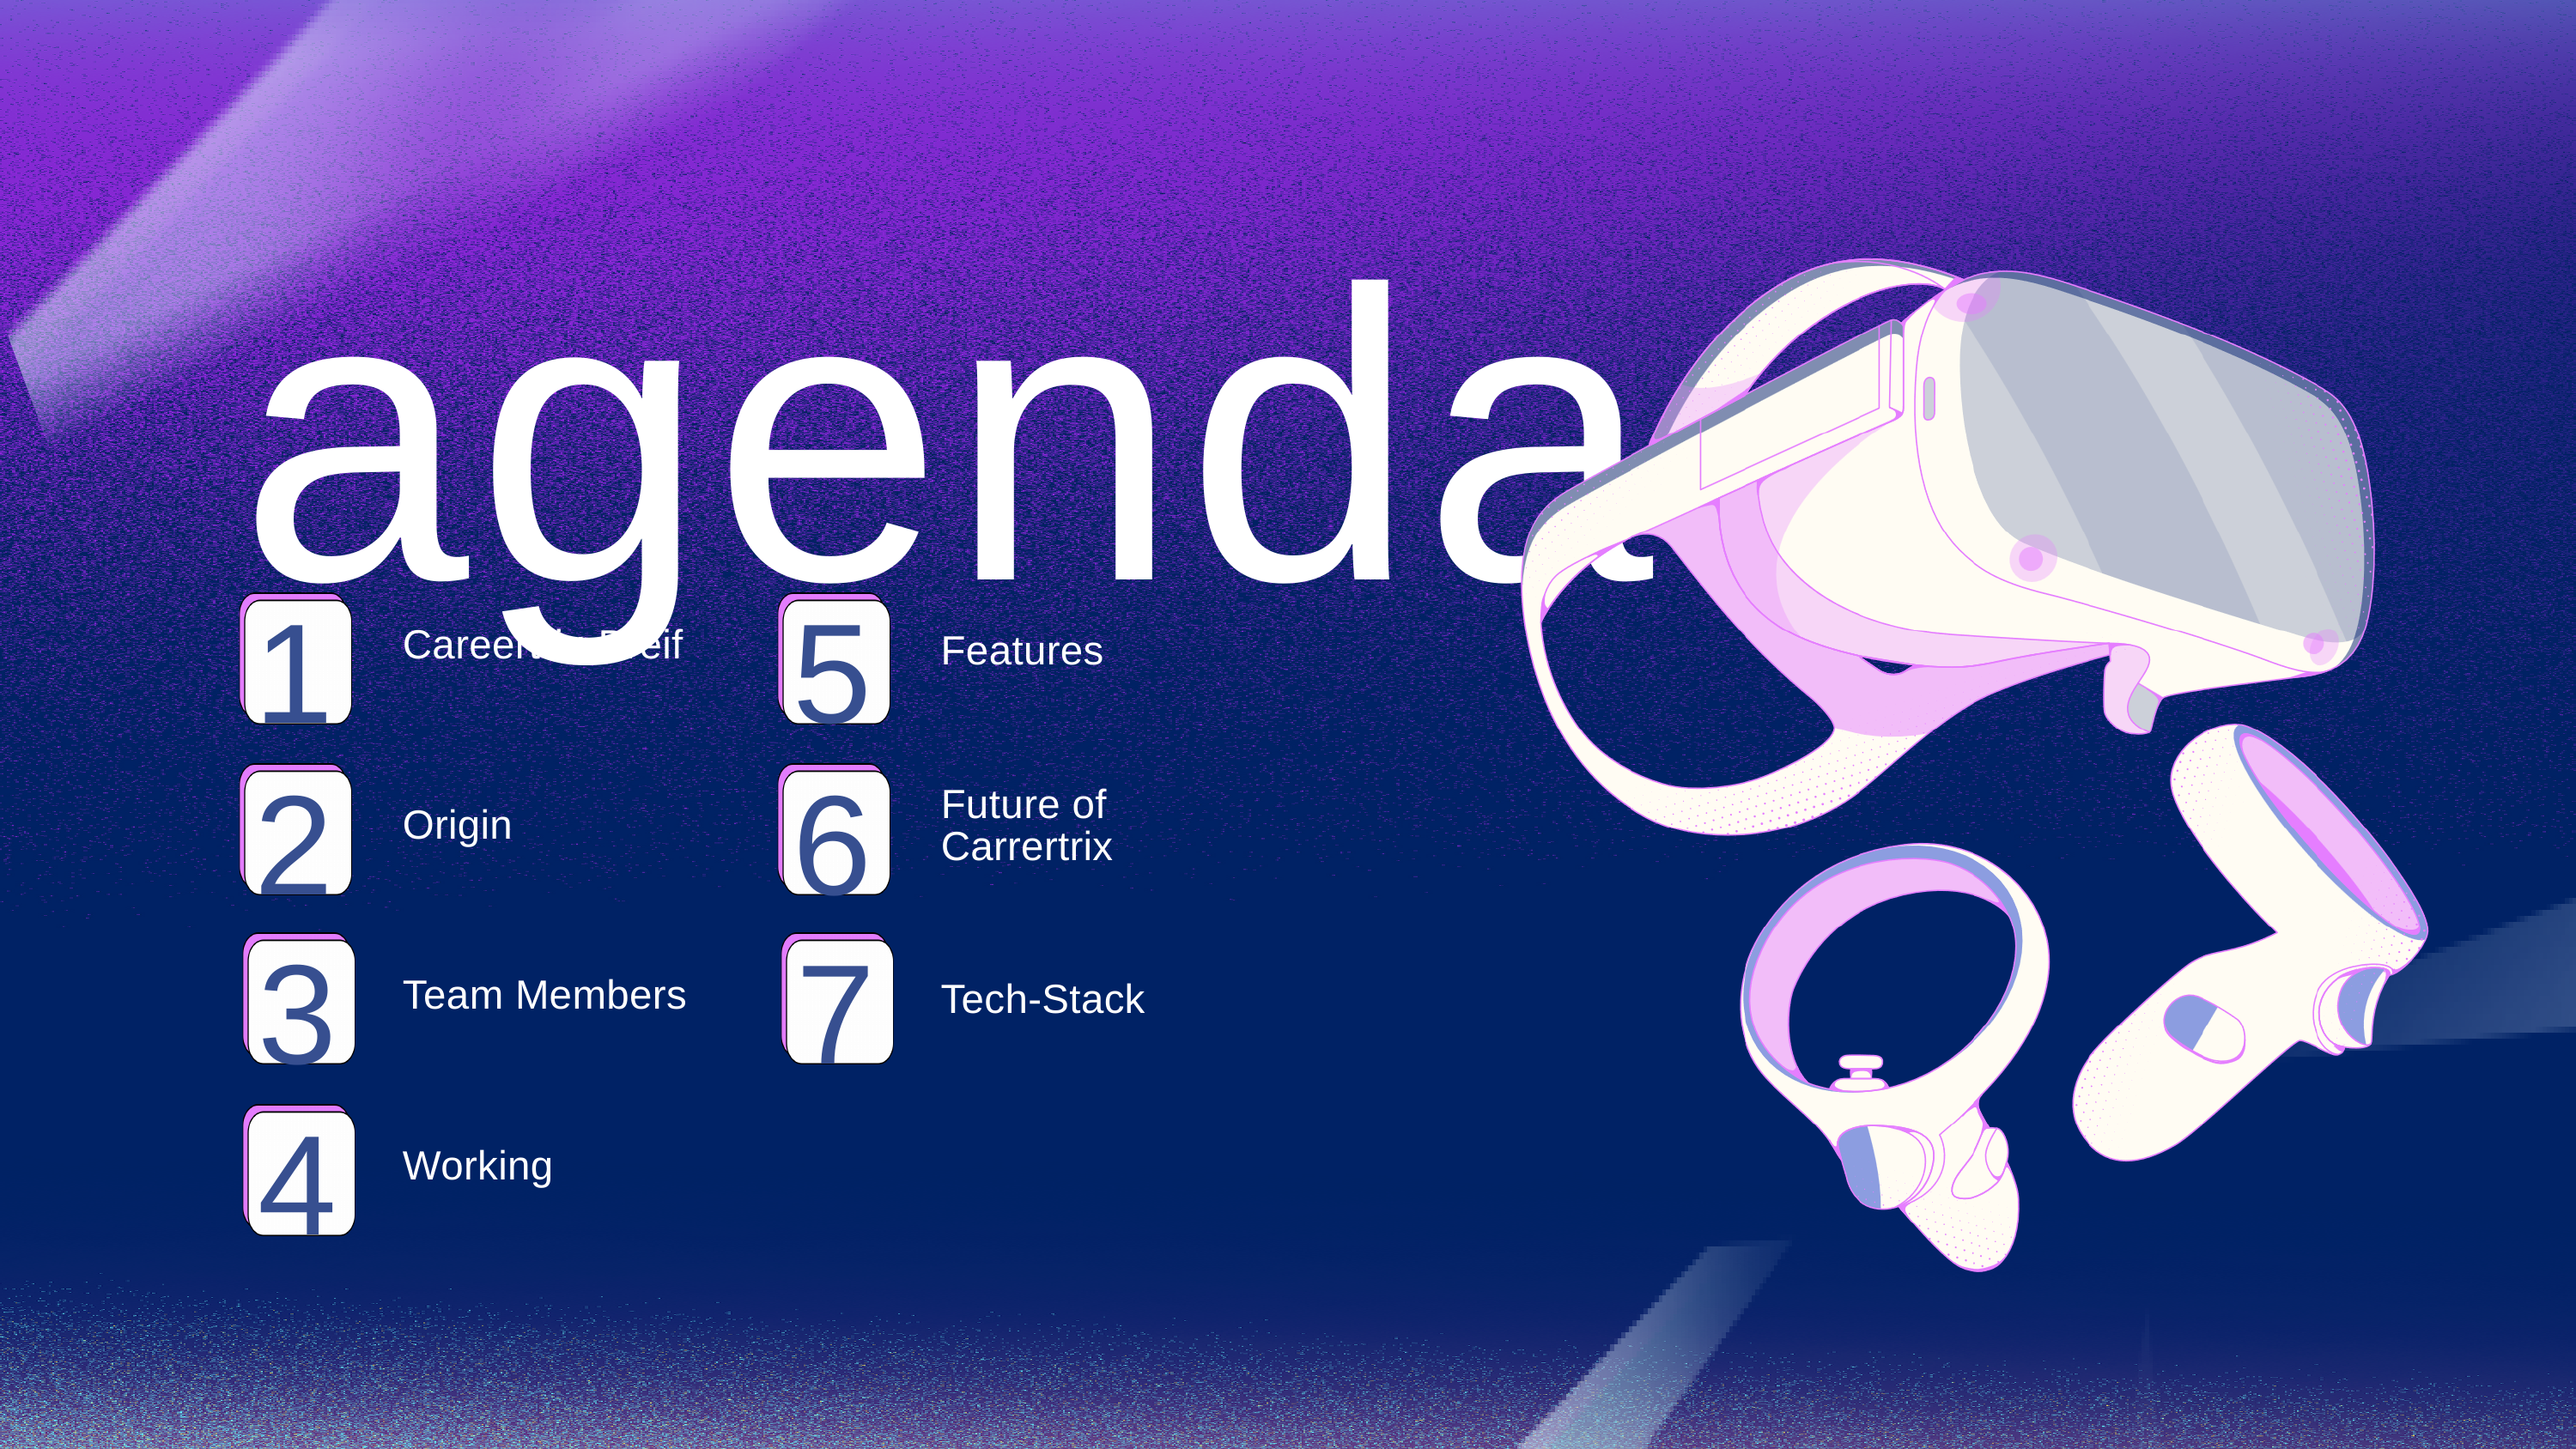

agenda

1

5

Careertrix-Breif
Features
2

6

Future of Carrertrix
Origin
3

7

Team Members
Tech-Stack
4

Working